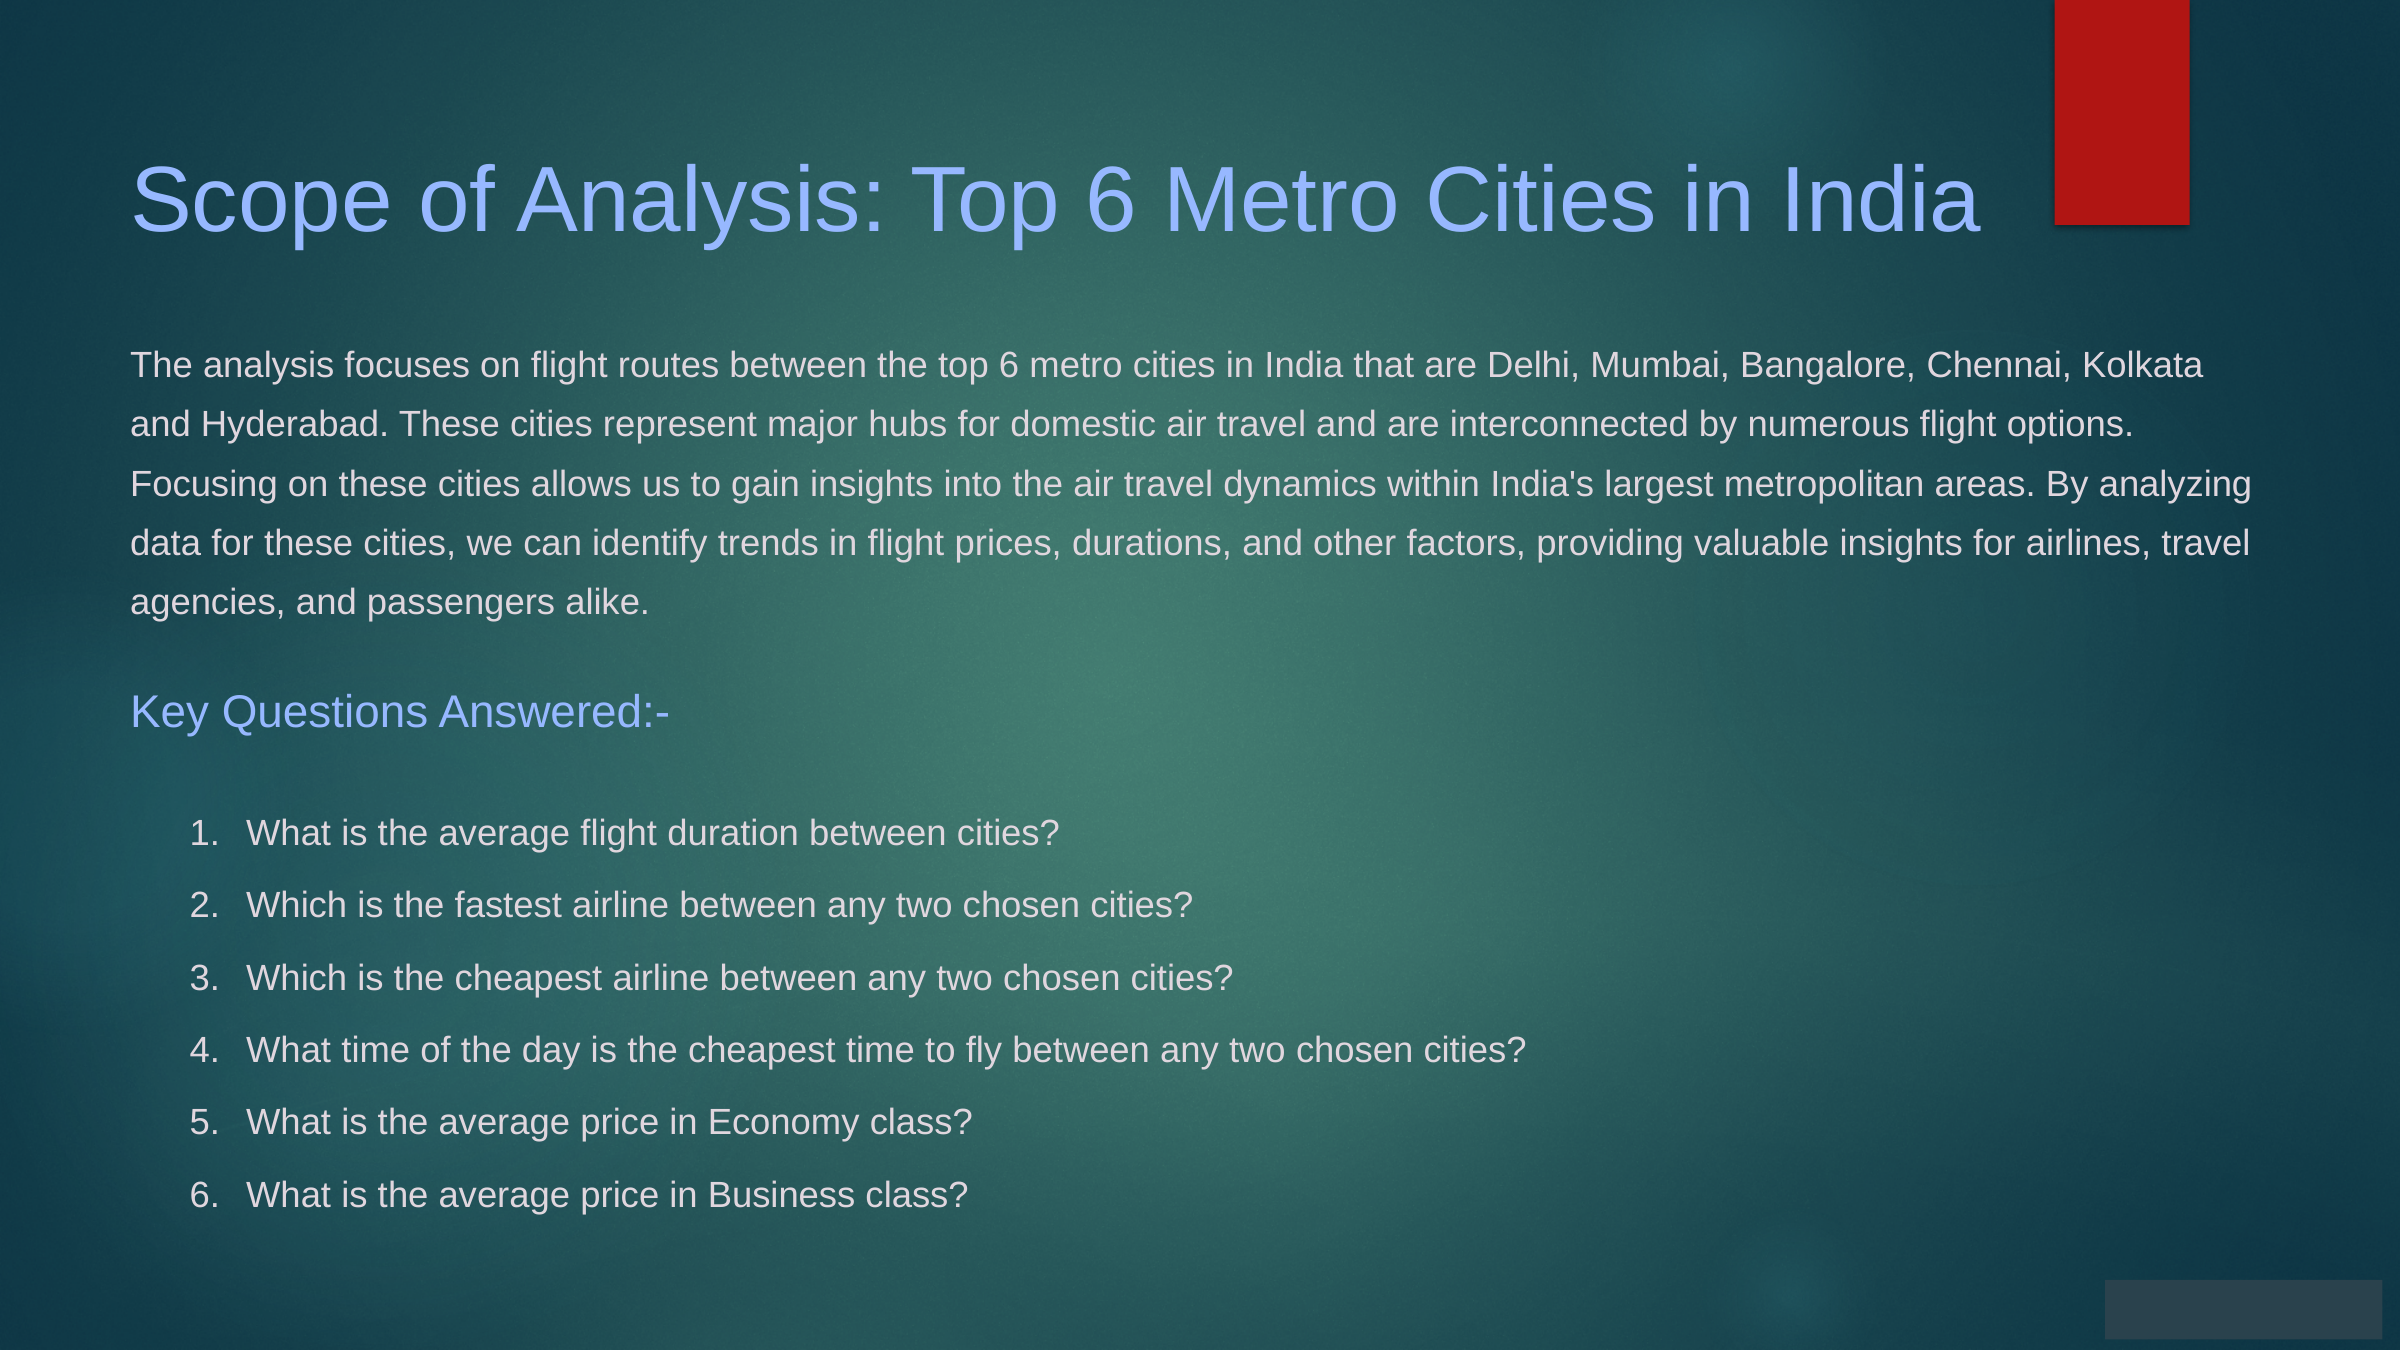

Scope of Analysis: Top 6 Metro Cities in India
The analysis focuses on flight routes between the top 6 metro cities in India that are Delhi, Mumbai, Bangalore, Chennai, Kolkata and Hyderabad. These cities represent major hubs for domestic air travel and are interconnected by numerous flight options. Focusing on these cities allows us to gain insights into the air travel dynamics within India's largest metropolitan areas. By analyzing data for these cities, we can identify trends in flight prices, durations, and other factors, providing valuable insights for airlines, travel agencies, and passengers alike.
Key Questions Answered:-
What is the average flight duration between cities?
Which is the fastest airline between any two chosen cities?
Which is the cheapest airline between any two chosen cities?
What time of the day is the cheapest time to fly between any two chosen cities?
What is the average price in Economy class?
What is the average price in Business class?